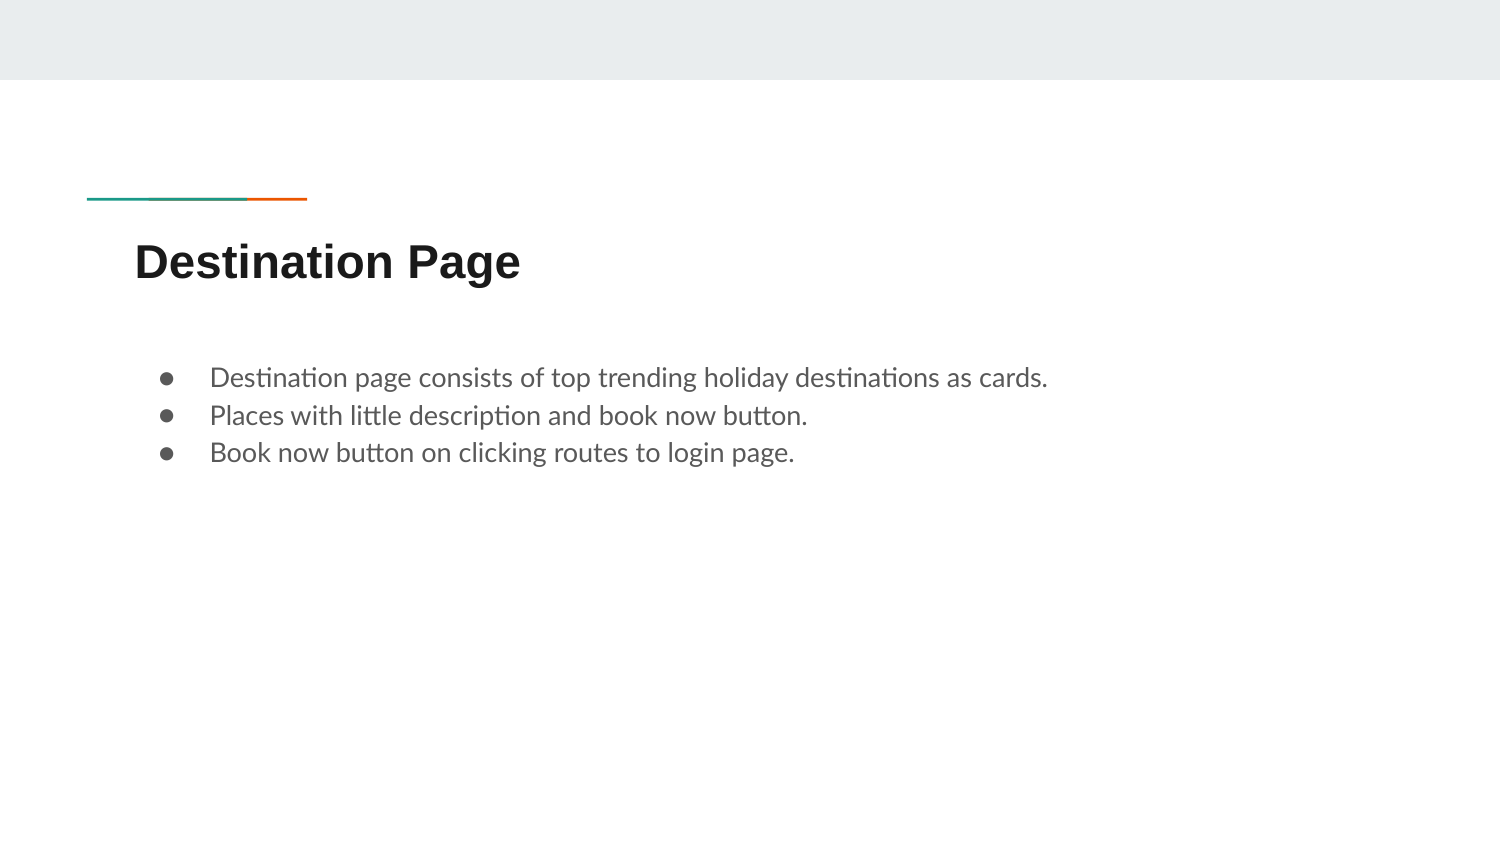

# Destination Page
Destination page consists of top trending holiday destinations as cards.
Places with little description and book now button.
Book now button on clicking routes to login page.